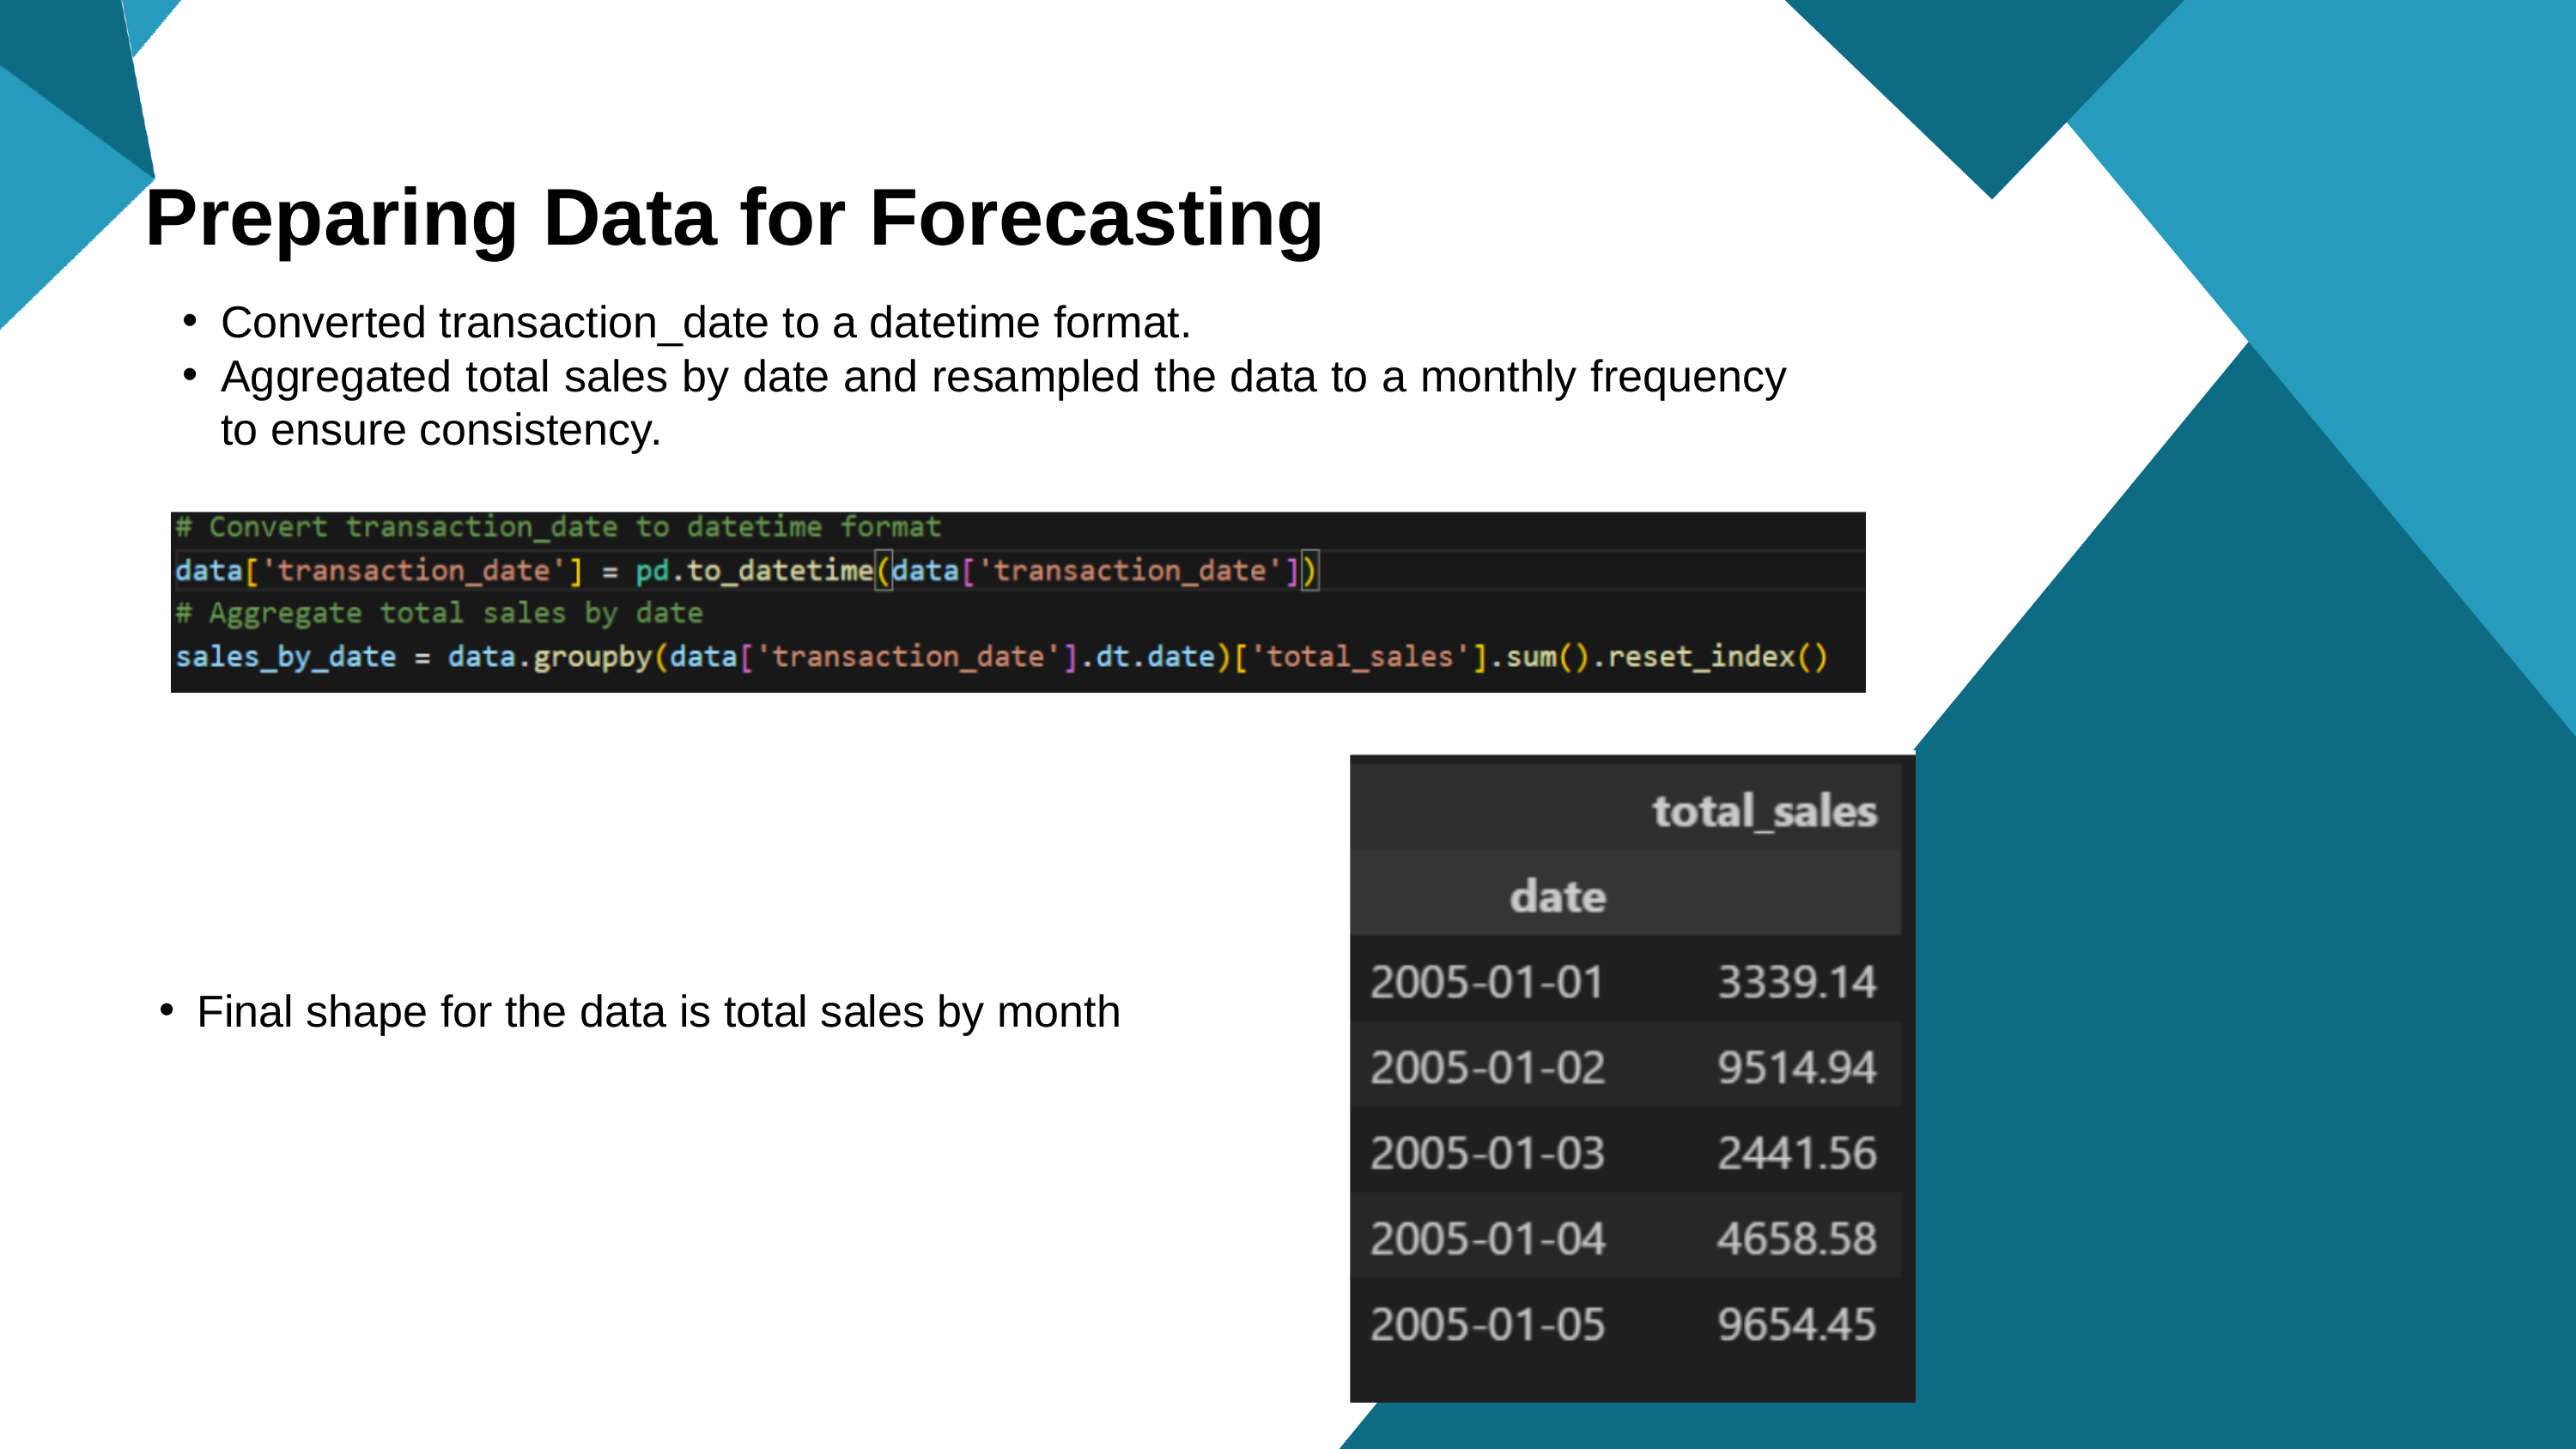

Preparing Data for Forecasting
Converted transaction_date to a datetime format.
Aggregated total sales by date and resampled the data to a monthly frequency to ensure consistency.

Final shape for the data is total sales by month